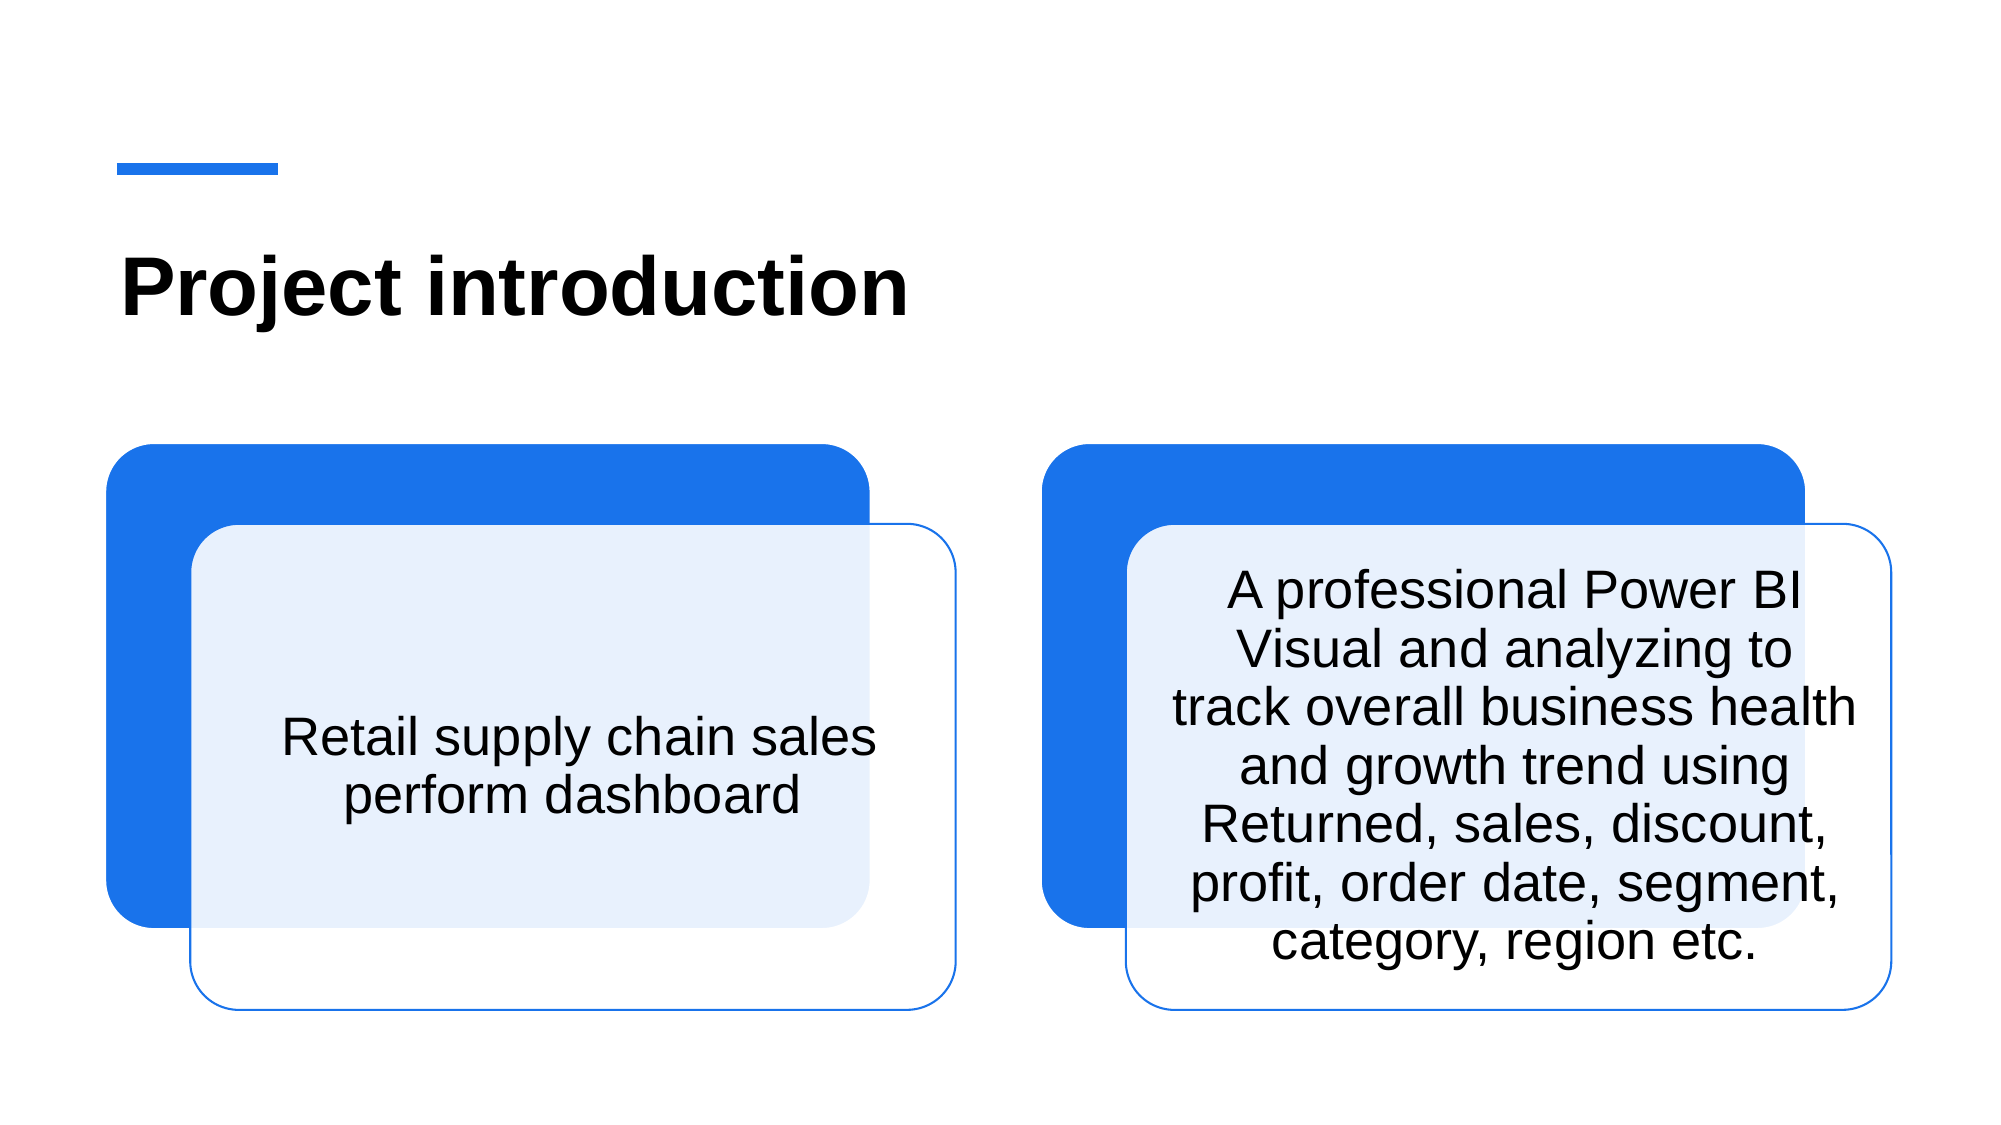

# Project introduction
Retail supply chain sales perform dashboard
A professional Power BI Visual and analyzing to track overall business health and growth trend using Returned, sales, discount, profit, order date, segment, category, region etc.